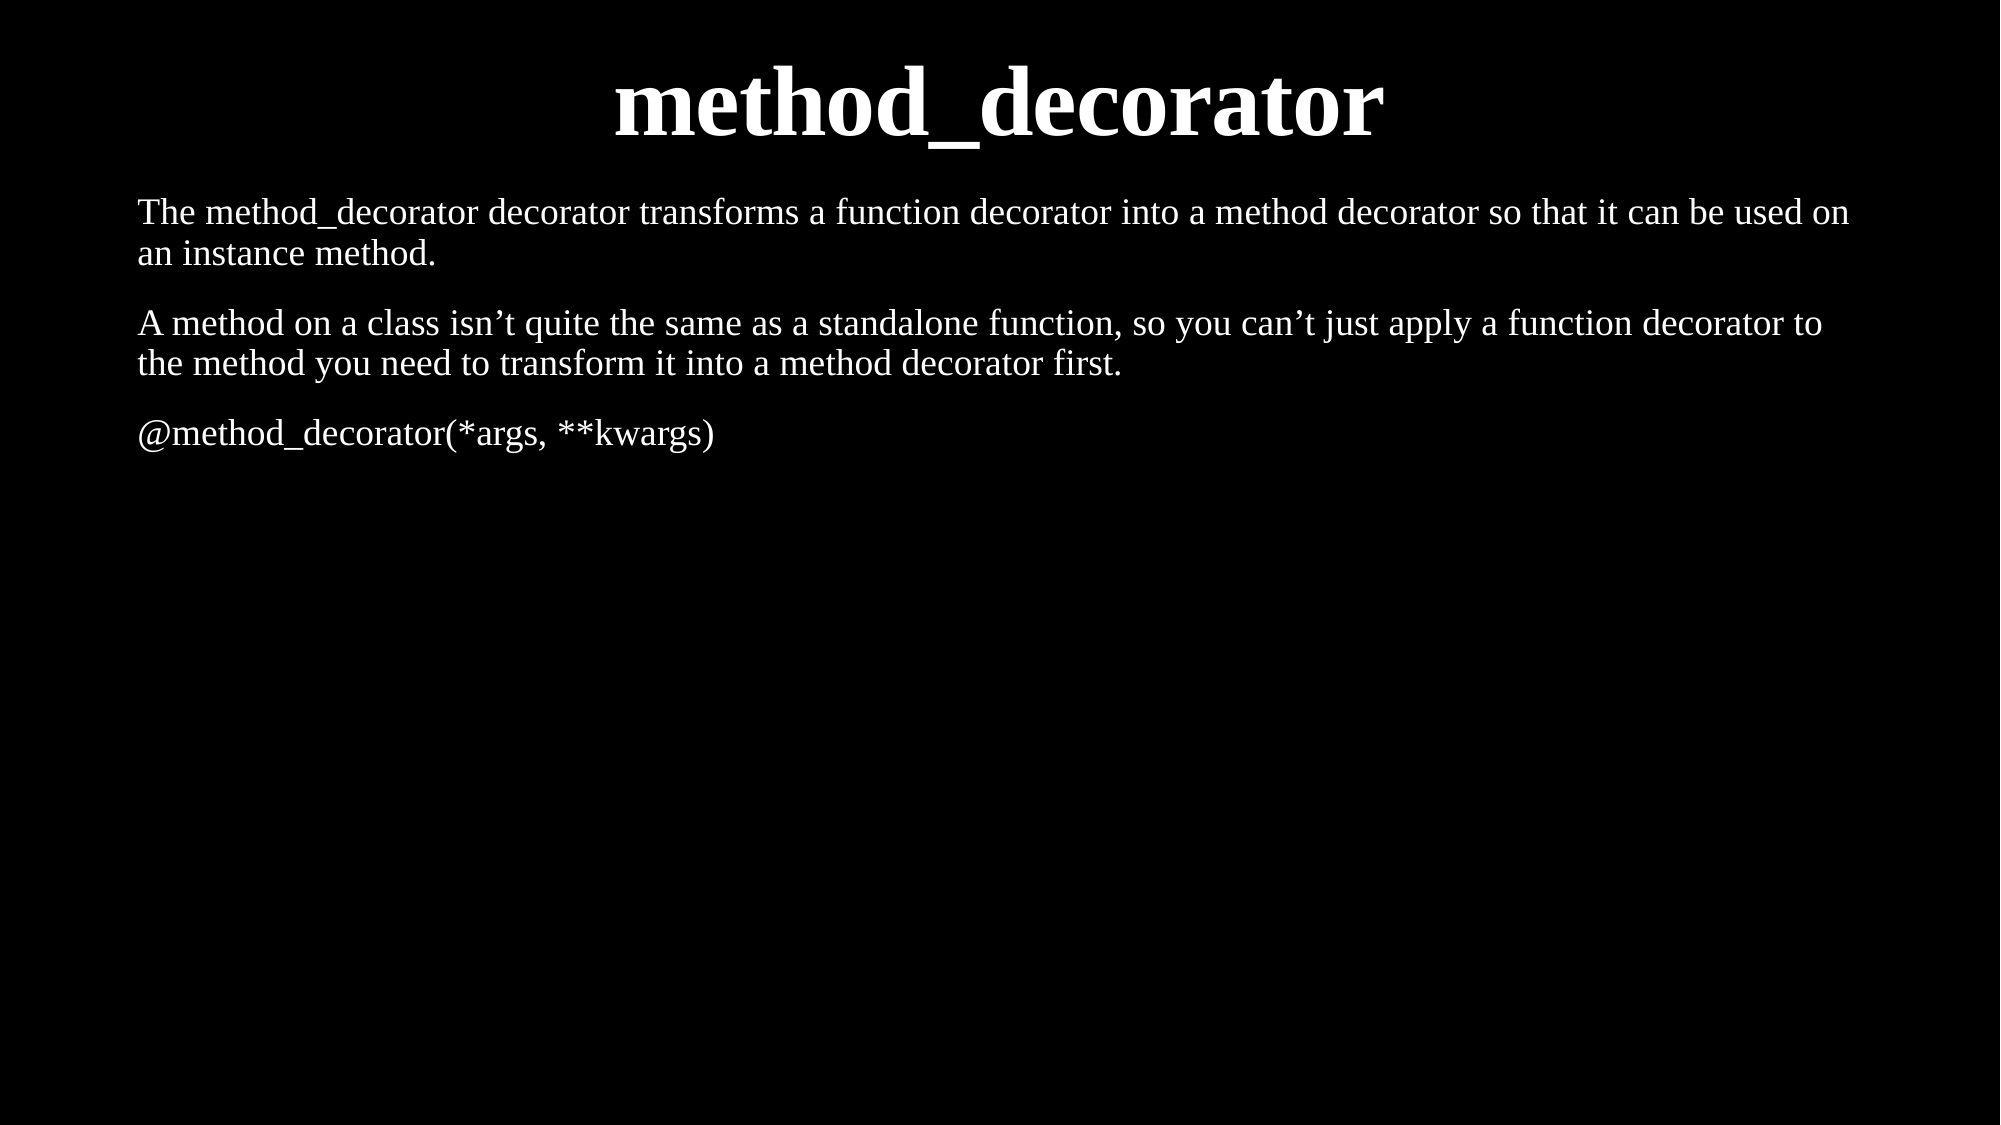

# method_decorator
The method_decorator decorator transforms a function decorator into a method decorator so that it can be used on an instance method.
A method on a class isn’t quite the same as a standalone function, so you can’t just apply a function decorator to the method you need to transform it into a method decorator first.
@method_decorator(*args, **kwargs)